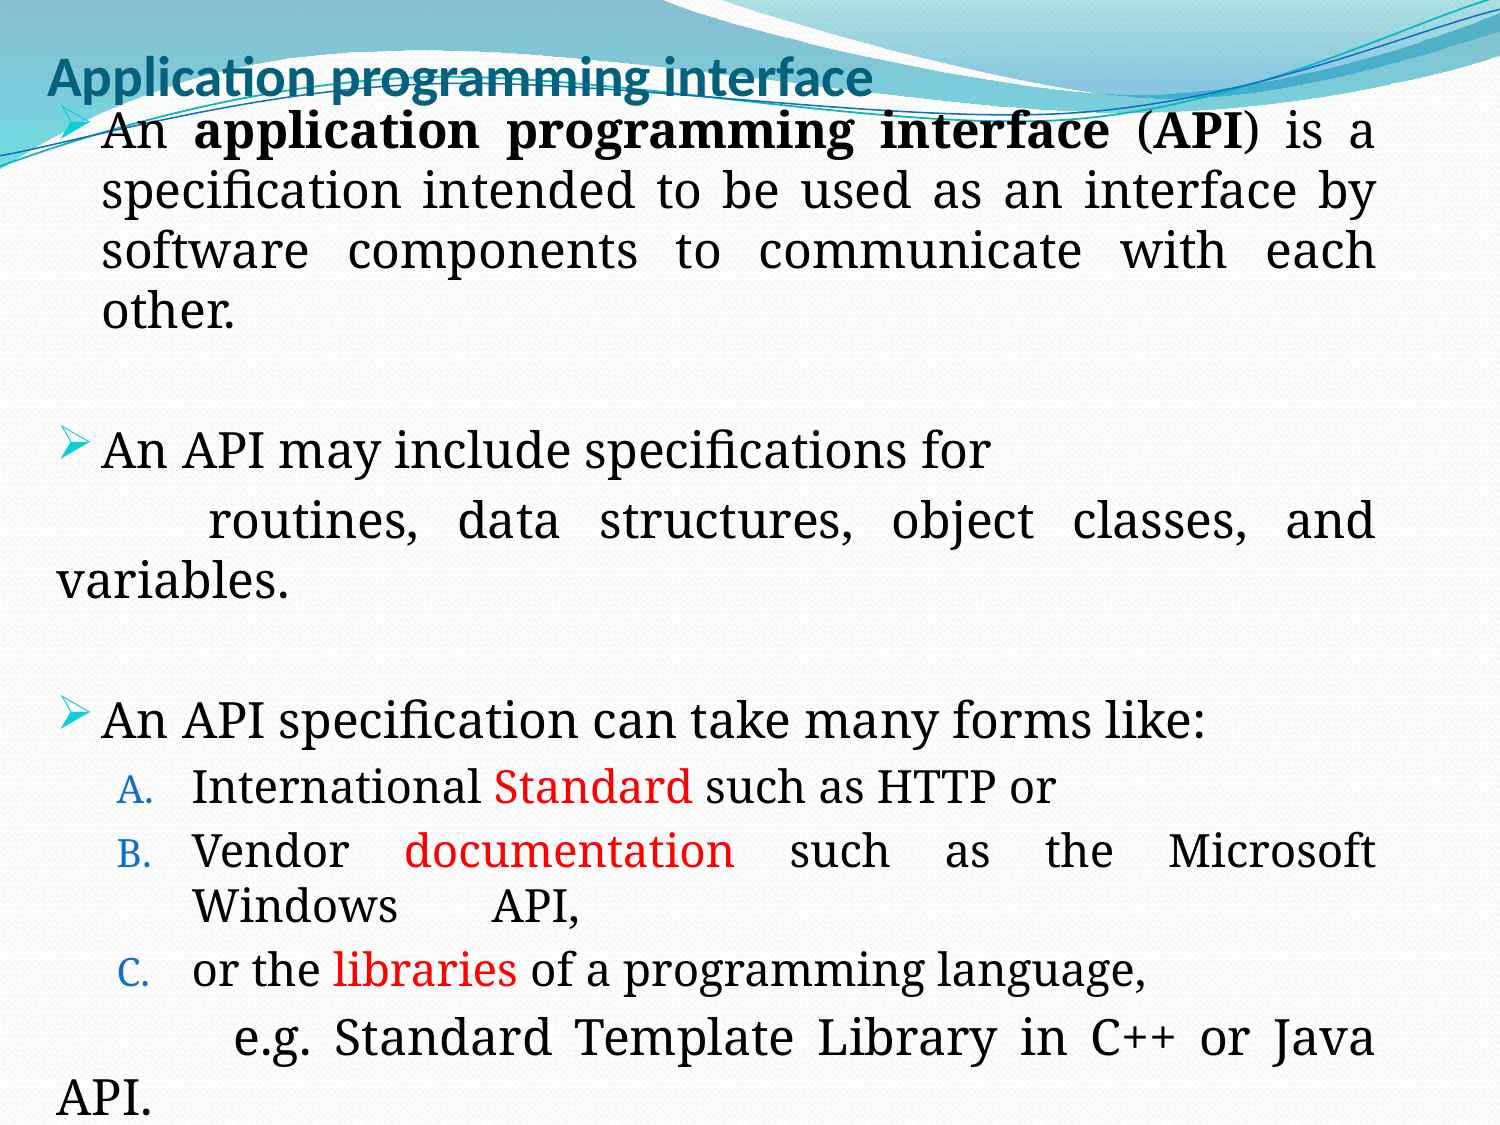

# Application programming interface
An application programming interface (API) is a specification intended to be used as an interface by software components to communicate with each other.

An API may include specifications for
    routines, data structures, object classes, and variables.

An API specification can take many forms like:
International Standard such as HTTP or
Vendor documentation such as the Microsoft Windows 	API,
or the libraries of a programming language,
   	e.g. Standard Template Library in C++ or Java API.